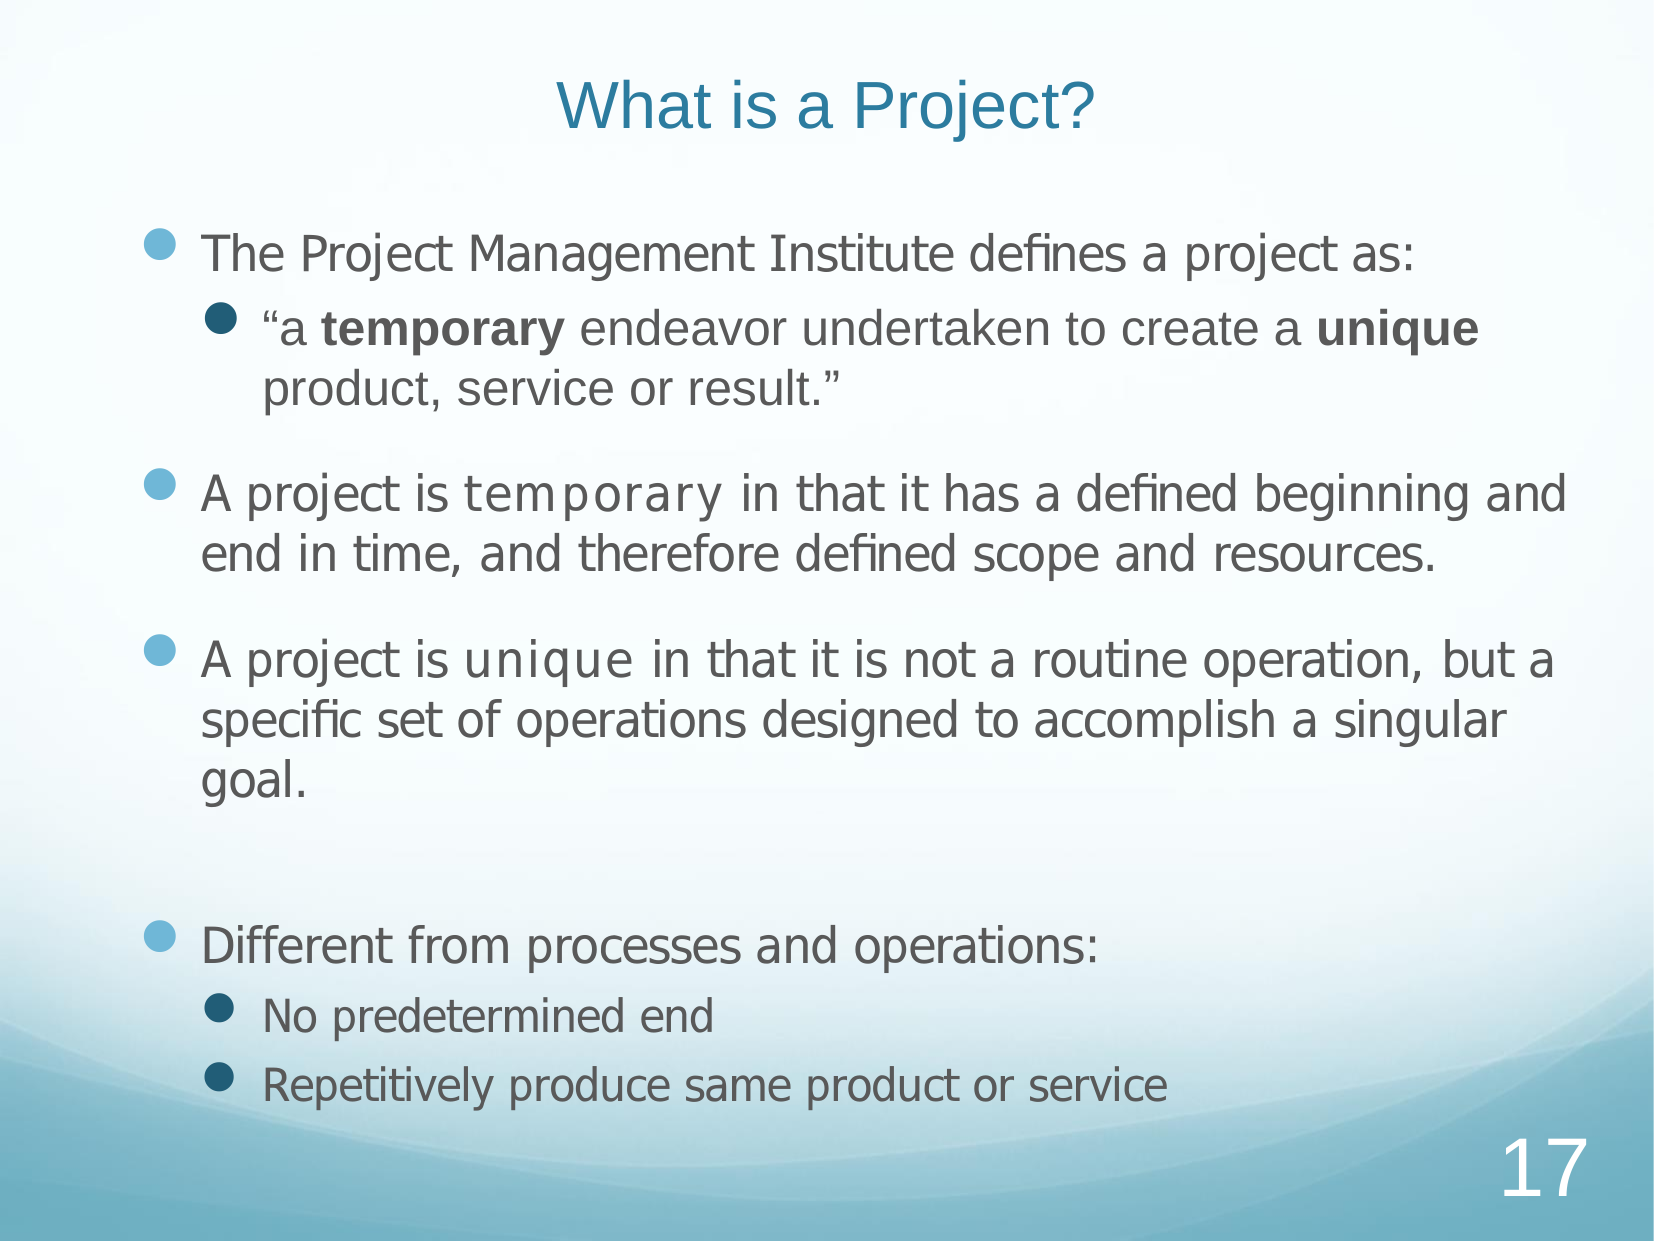

# What is a Project?
The Project Management Institute defines a project as:
“a temporary endeavor undertaken to create a unique product, service or result.”
A project is temporary in that it has a defined beginning and end in time, and therefore defined scope and resources.
A project is unique in that it is not a routine operation, but a specific set of operations designed to accomplish a singular goal.
Different from processes and operations:
No predetermined end
Repetitively produce same product or service
17